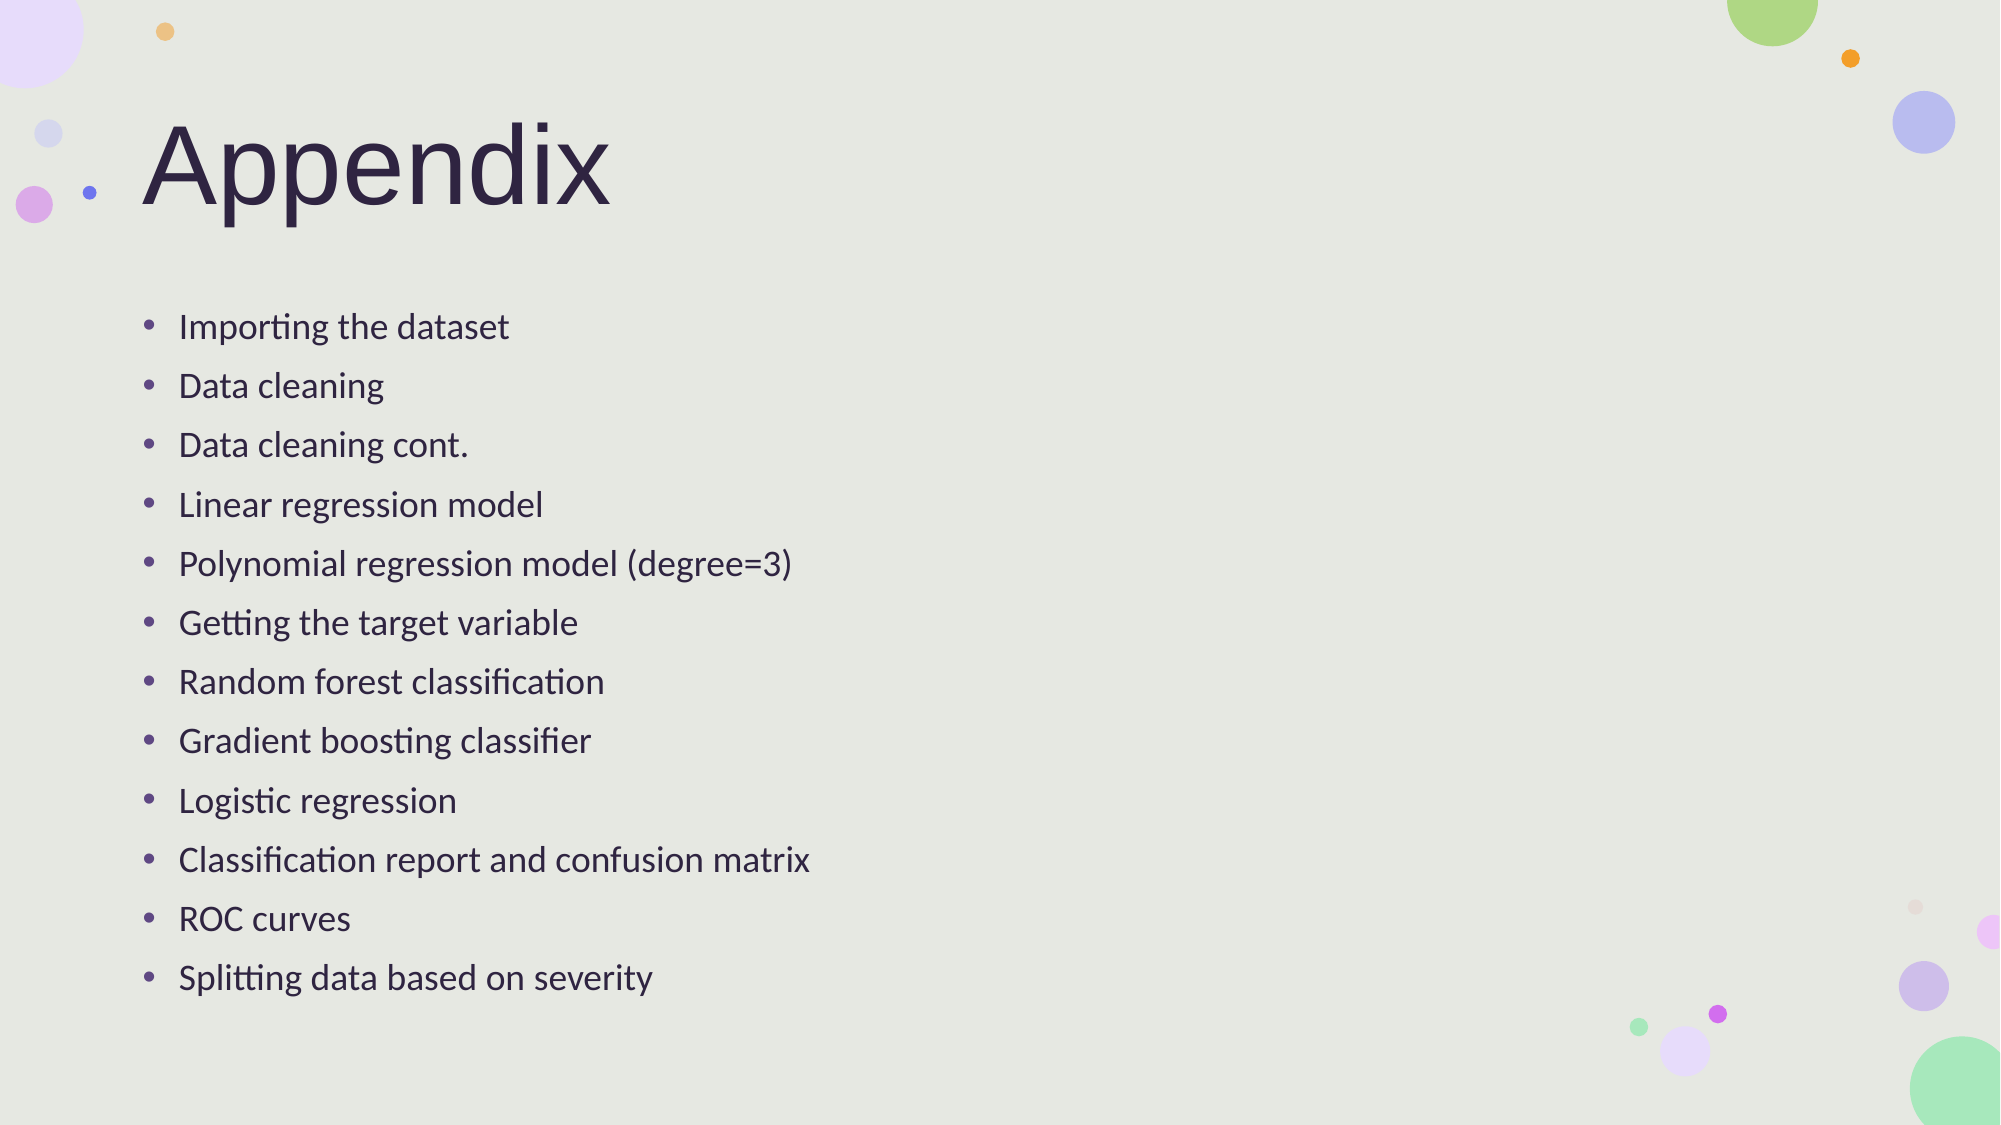

# Appendix
Importing the dataset
Data cleaning
Data cleaning cont.
Linear regression model
Polynomial regression model (degree=3)
Getting the target variable
Random forest classification
Gradient boosting classifier
Logistic regression
Classification report and confusion matrix
ROC curves
Splitting data based on severity